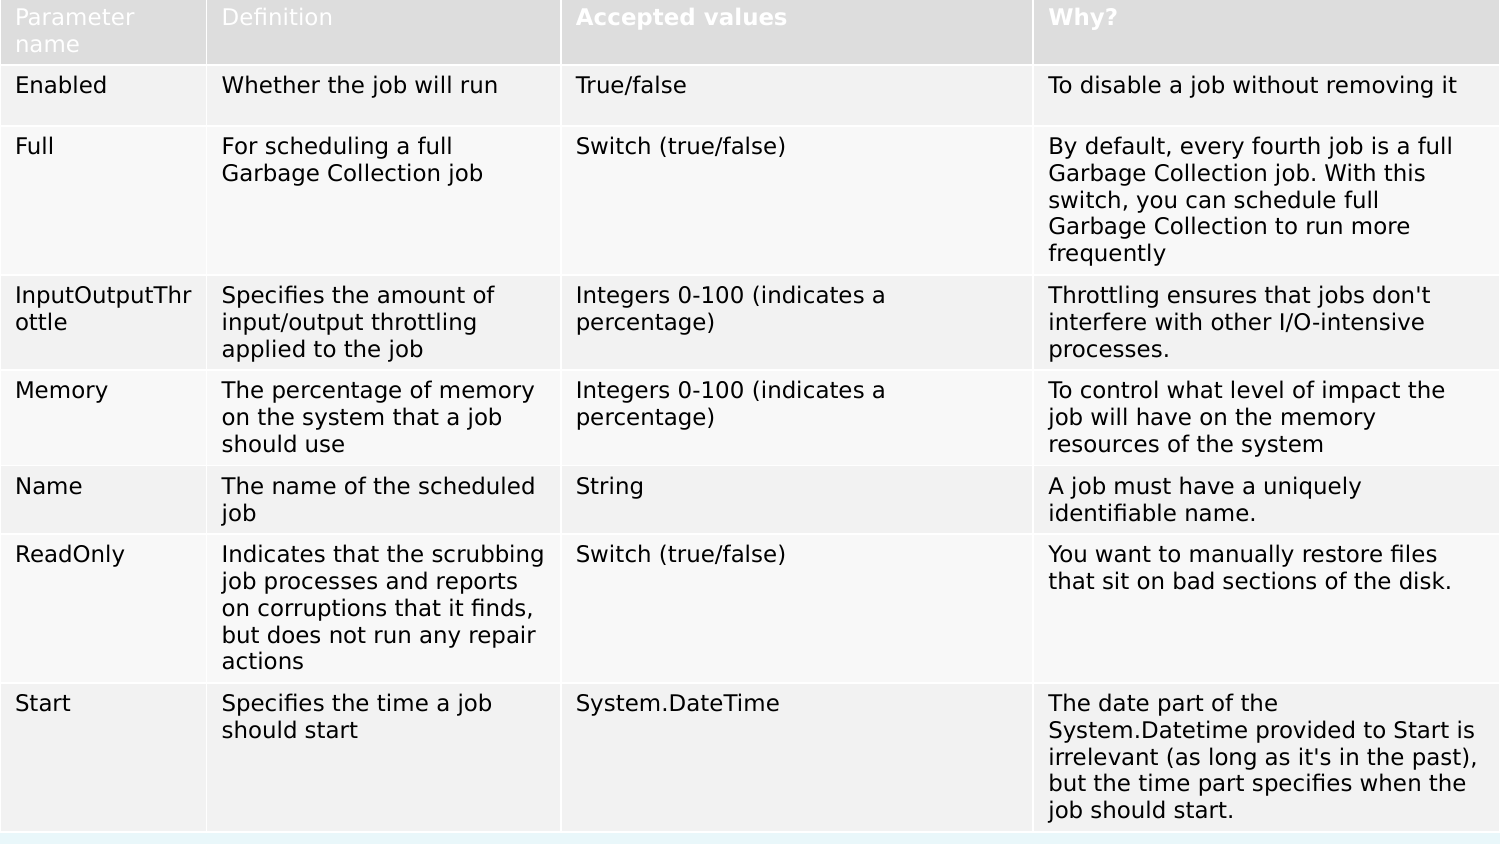

| Parameter name | Definition | Accepted values | Why? |
| --- | --- | --- | --- |
| Enabled | Whether the job will run | True/false | To disable a job without removing it |
| Full | For scheduling a full Garbage Collection job | Switch (true/false) | By default, every fourth job is a full Garbage Collection job. With this switch, you can schedule full Garbage Collection to run more frequently |
| InputOutputThrottle | Specifies the amount of input/output throttling applied to the job | Integers 0-100 (indicates a percentage) | Throttling ensures that jobs don't interfere with other I/O-intensive processes. |
| Memory | The percentage of memory on the system that a job should use | Integers 0-100 (indicates a percentage) | To control what level of impact the job will have on the memory resources of the system |
| Name | The name of the scheduled job | String | A job must have a uniquely identifiable name. |
| ReadOnly | Indicates that the scrubbing job processes and reports on corruptions that it finds, but does not run any repair actions | Switch (true/false) | You want to manually restore files that sit on bad sections of the disk. |
| Start | Specifies the time a job should start | System.DateTime | The date part of the System.Datetime provided to Start is irrelevant (as long as it's in the past), but the time part specifies when the job should start. |